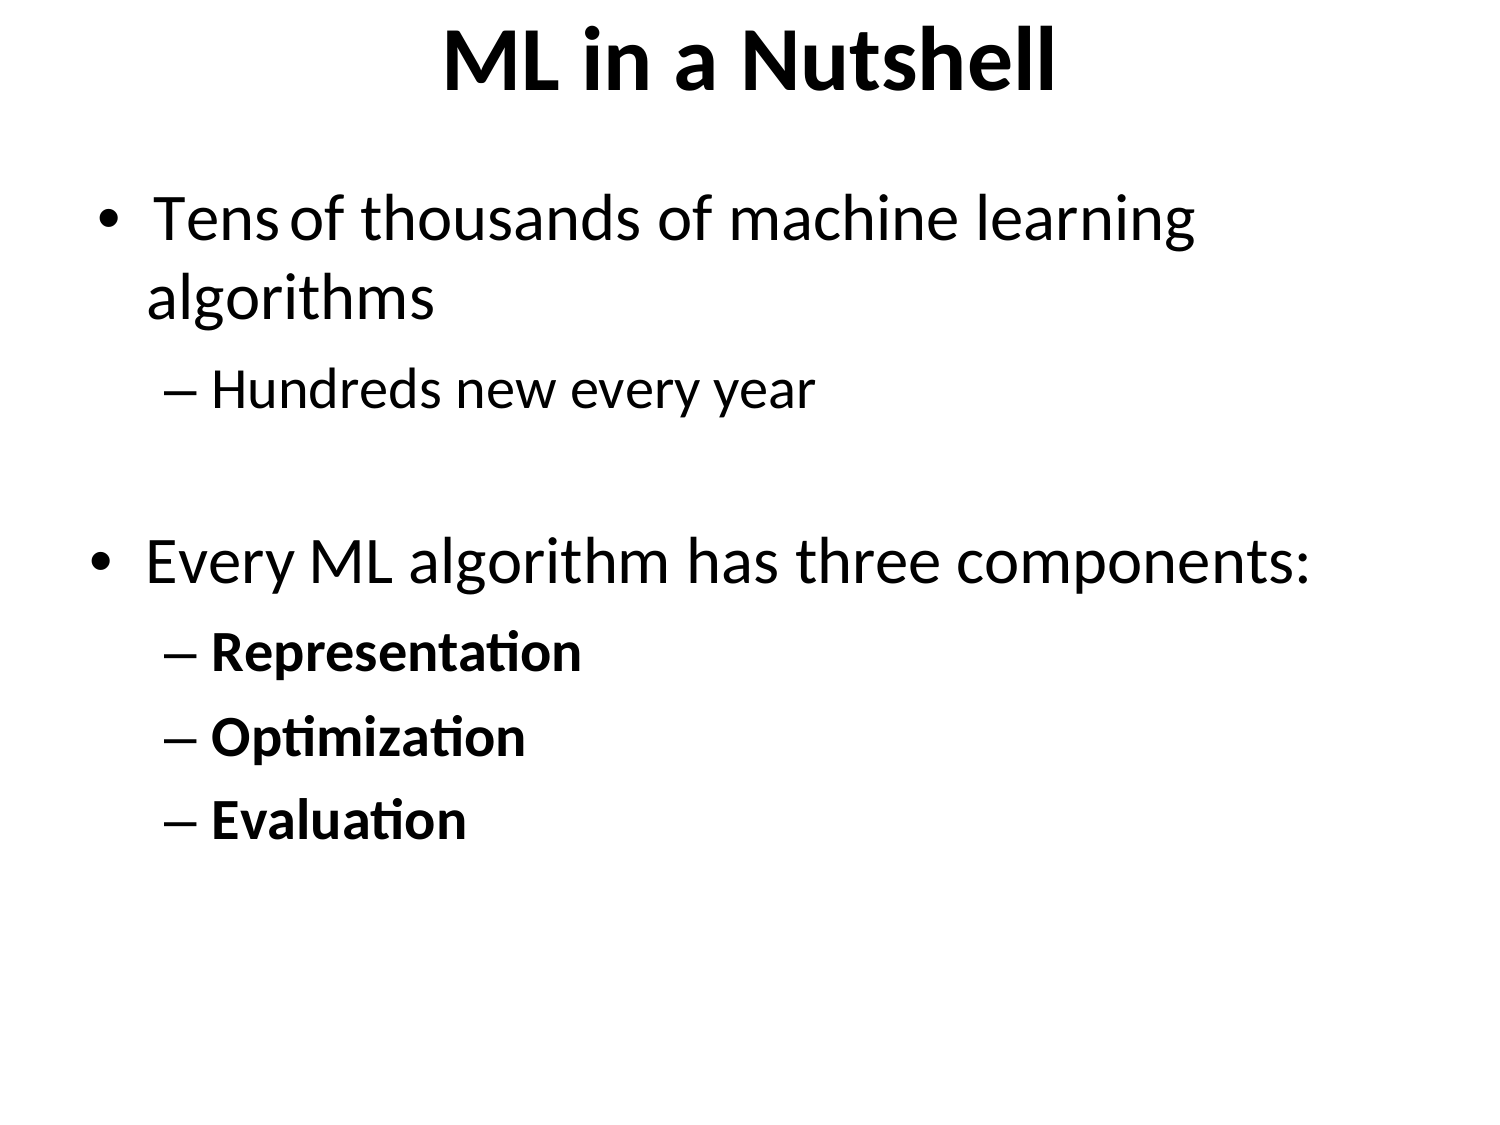

ML	in	a	Nutshell

•Tens	of	thousands	of	machine	learning
algorithms
–Hundreds	new	every	year
•Every	ML	algorithm	has	three	components:
–Representation
–Optimization
–Evaluation